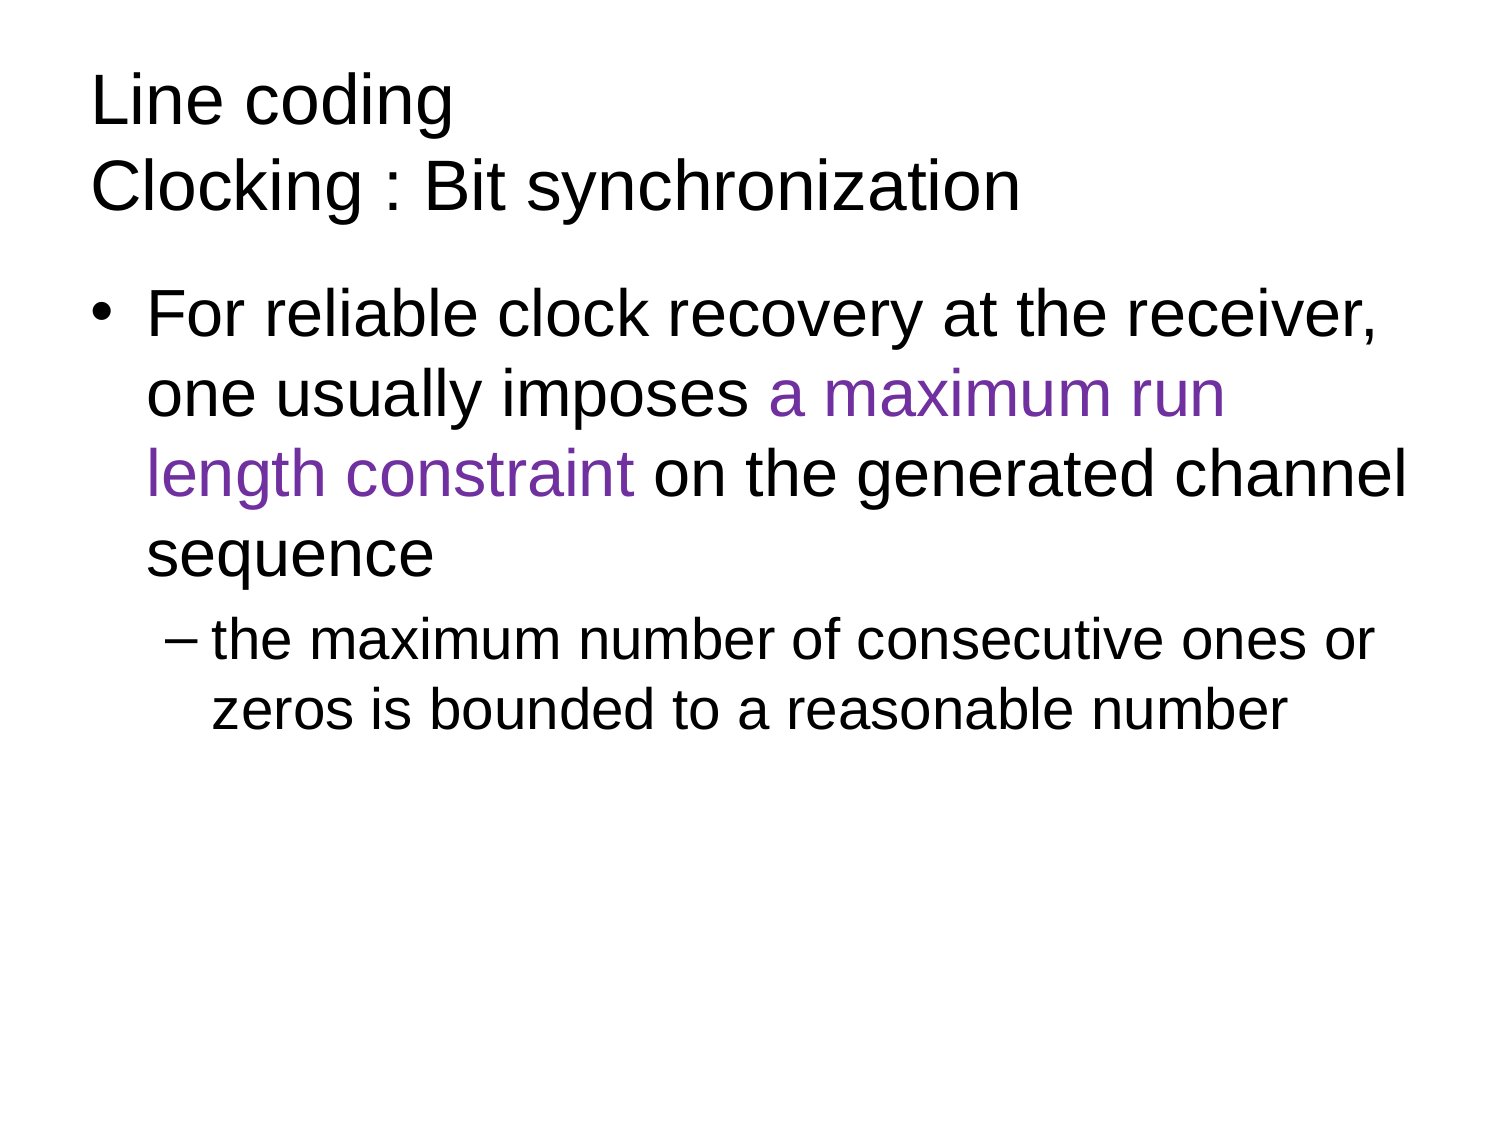

# Line coding Clocking : Bit synchronization
For reliable clock recovery at the receiver, one usually imposes a maximum run length constraint on the generated channel sequence
the maximum number of consecutive ones or zeros is bounded to a reasonable number